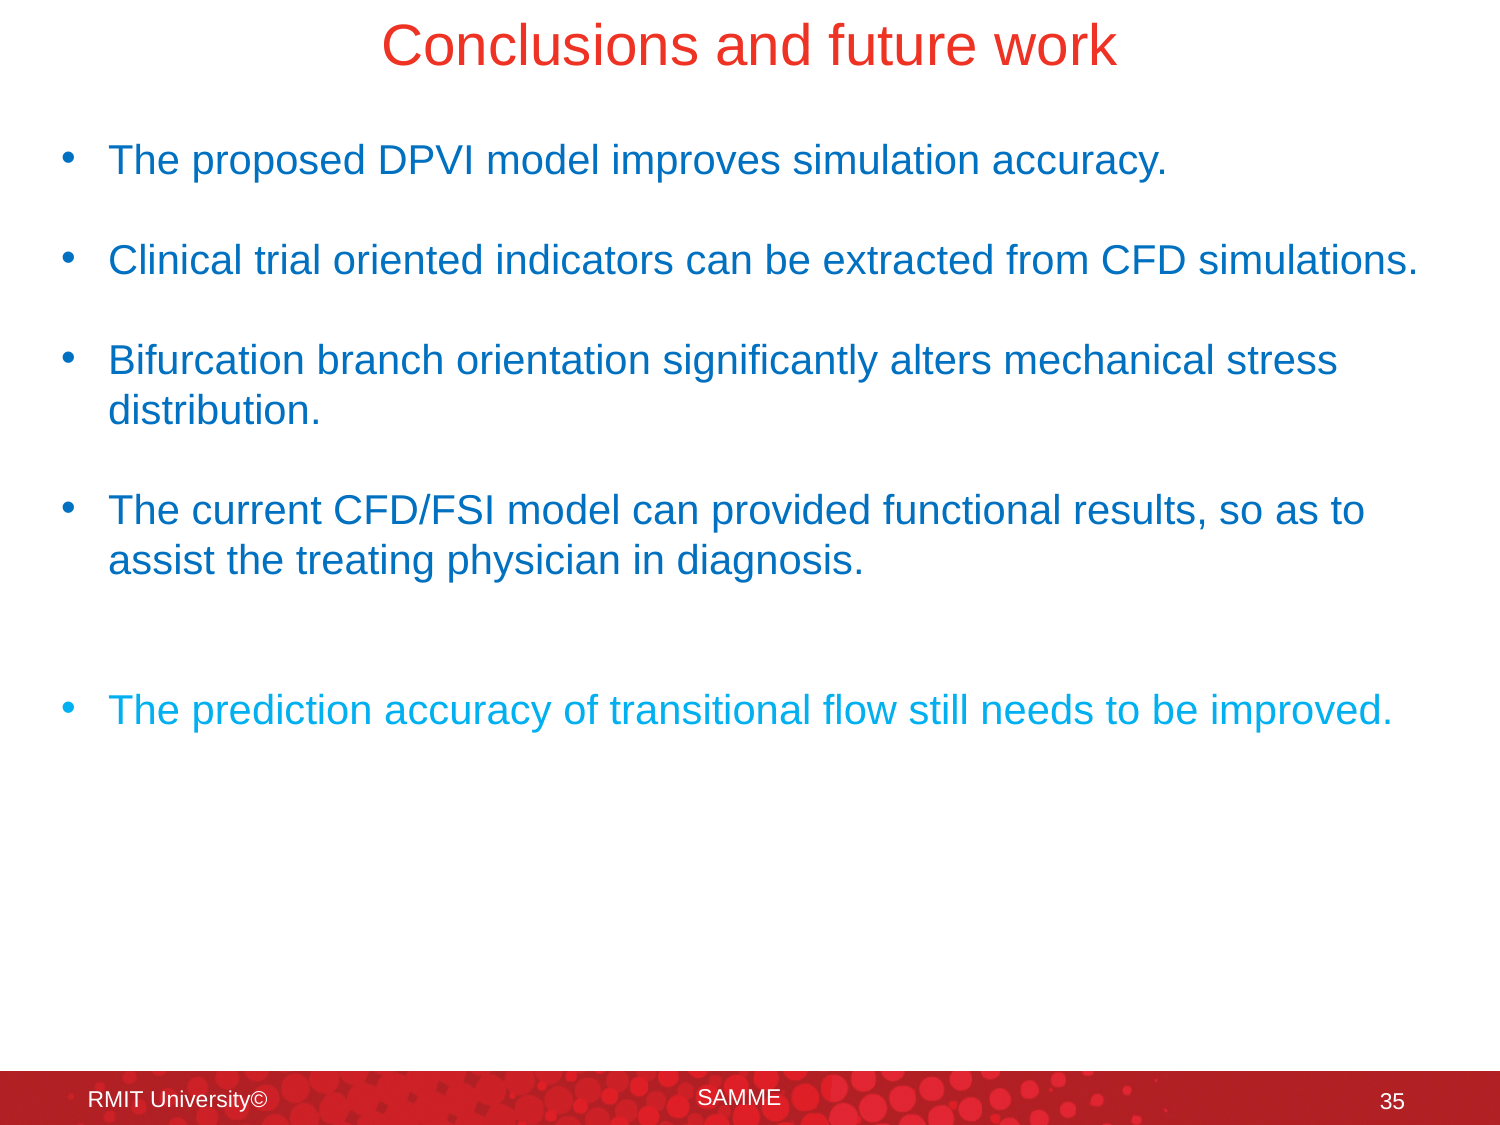

Conclusions and future work
The proposed DPVI model improves simulation accuracy.

Clinical trial oriented indicators can be extracted from CFD simulations.

Bifurcation branch orientation significantly alters mechanical stress distribution.

The current CFD/FSI model can provided functional results, so as to assist the treating physician in diagnosis.

The prediction accuracy of transitional flow still needs to be improved.

SAMME
RMIT University©
35